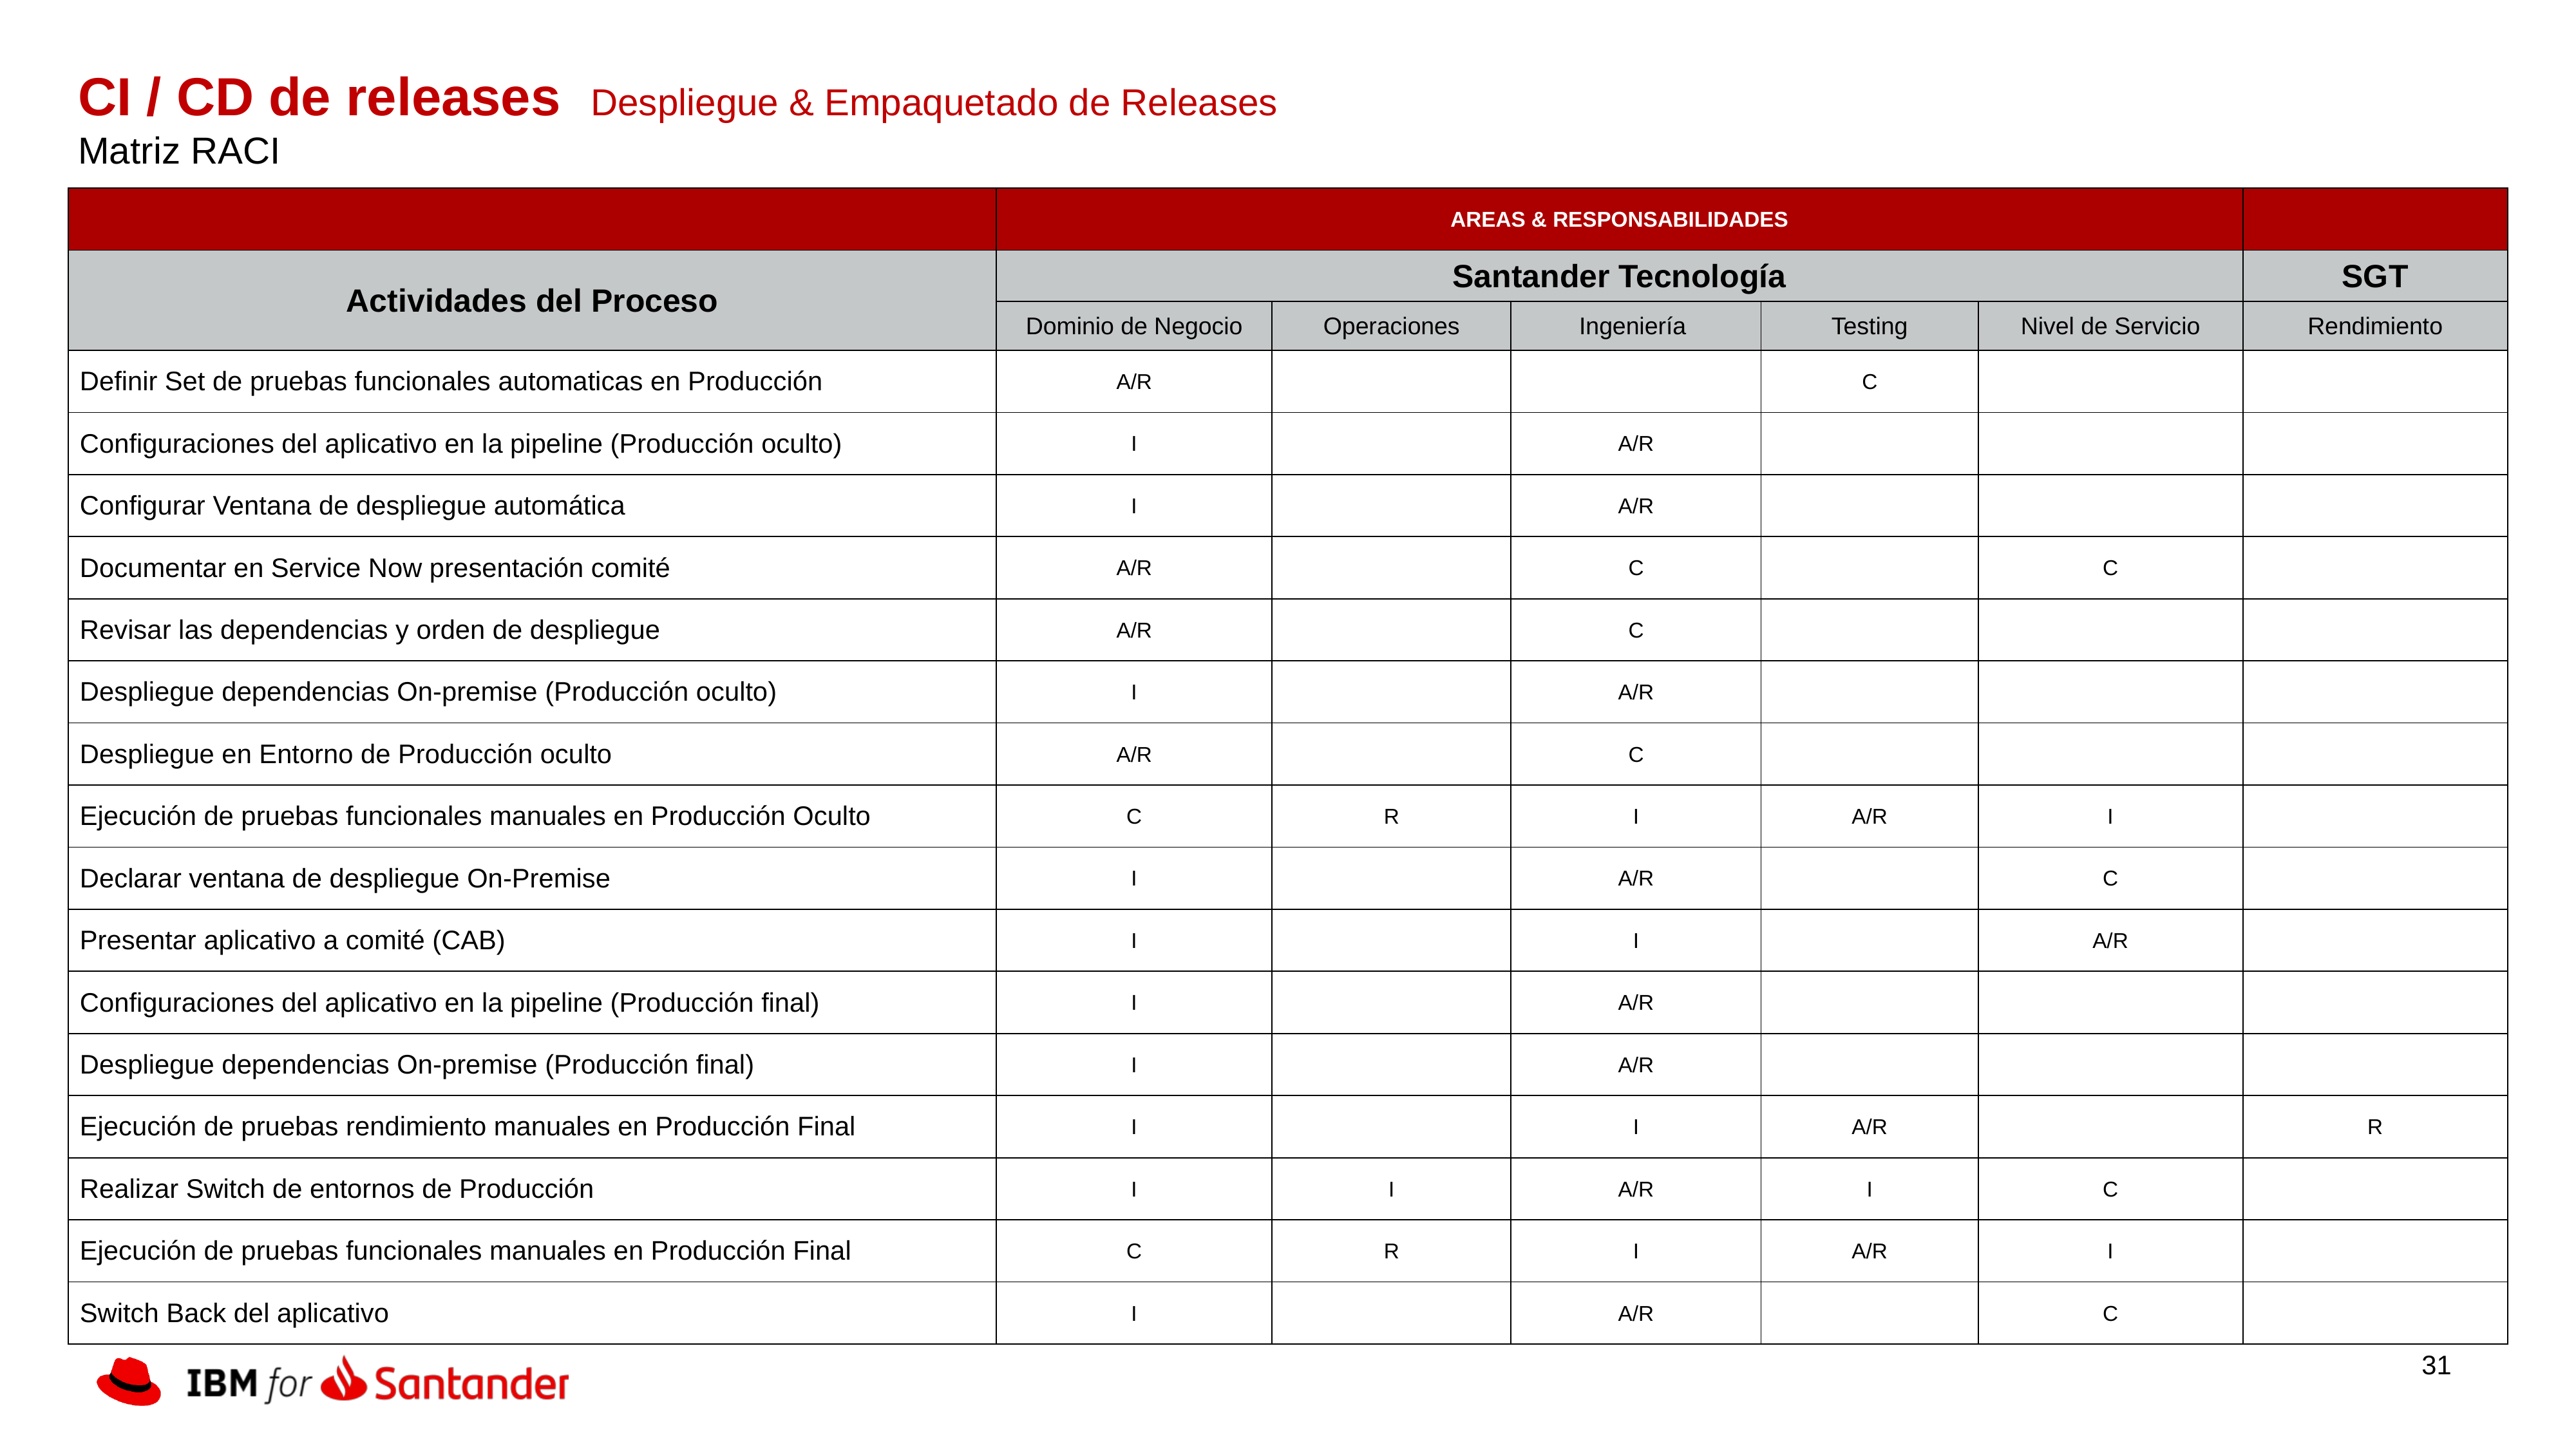

CI / CD de releases  Despliegue & Empaquetado de Releases
Matriz RACI

|  | AREAS & RESPONSABILIDADES |  |  |  |  |  |
| --- | --- | --- | --- | --- | --- | --- |
| Actividades del Proceso​ | Santander Tecnología |  |  |  |  | SGT |
|  | Dominio de Negocio​ | Operaciones | Ingeniería ​ | Testing​ | Nivel de Servicio | Rendimiento |
| Definir Set de pruebas funcionales automaticas en Producción | A/R |  |  | C |  |  |
| Configuraciones del aplicativo en la pipeline (Producción oculto) | I |  | A/R |  |  |  |
| Configurar Ventana de despliegue automática | I |  | A/R |  |  |  |
| Documentar en Service Now presentación comité | A/R |  | C |  | C |  |
| Revisar las dependencias y orden de despliegue | A/R |  | C |  |  |  |
| Despliegue dependencias On-premise (Producción oculto) | I |  | A/R |  |  |  |
| Despliegue en Entorno de Producción oculto | A/R |  | C |  |  |  |
| Ejecución de pruebas funcionales manuales en Producción Oculto | C | R | I | A/R | I |  |
| Declarar ventana de despliegue On-Premise | I |  | A/R |  | C |  |
| Presentar aplicativo a comité (CAB) | I |  | I |  | A/R |  |
| Configuraciones del aplicativo en la pipeline (Producción final) | I |  | A/R |  |  |  |
| Despliegue dependencias On-premise (Producción final) | I |  | A/R |  |  |  |
| Ejecución de pruebas rendimiento manuales en Producción Final | I |  | I | A/R |  | R |
| Realizar Switch de entornos de Producción | I | I | A/R | I | C |  |
| Ejecución de pruebas funcionales manuales en Producción Final | C | R | I | A/R | I |  |
| Switch Back del aplicativo | I |  | A/R |  | C |  |